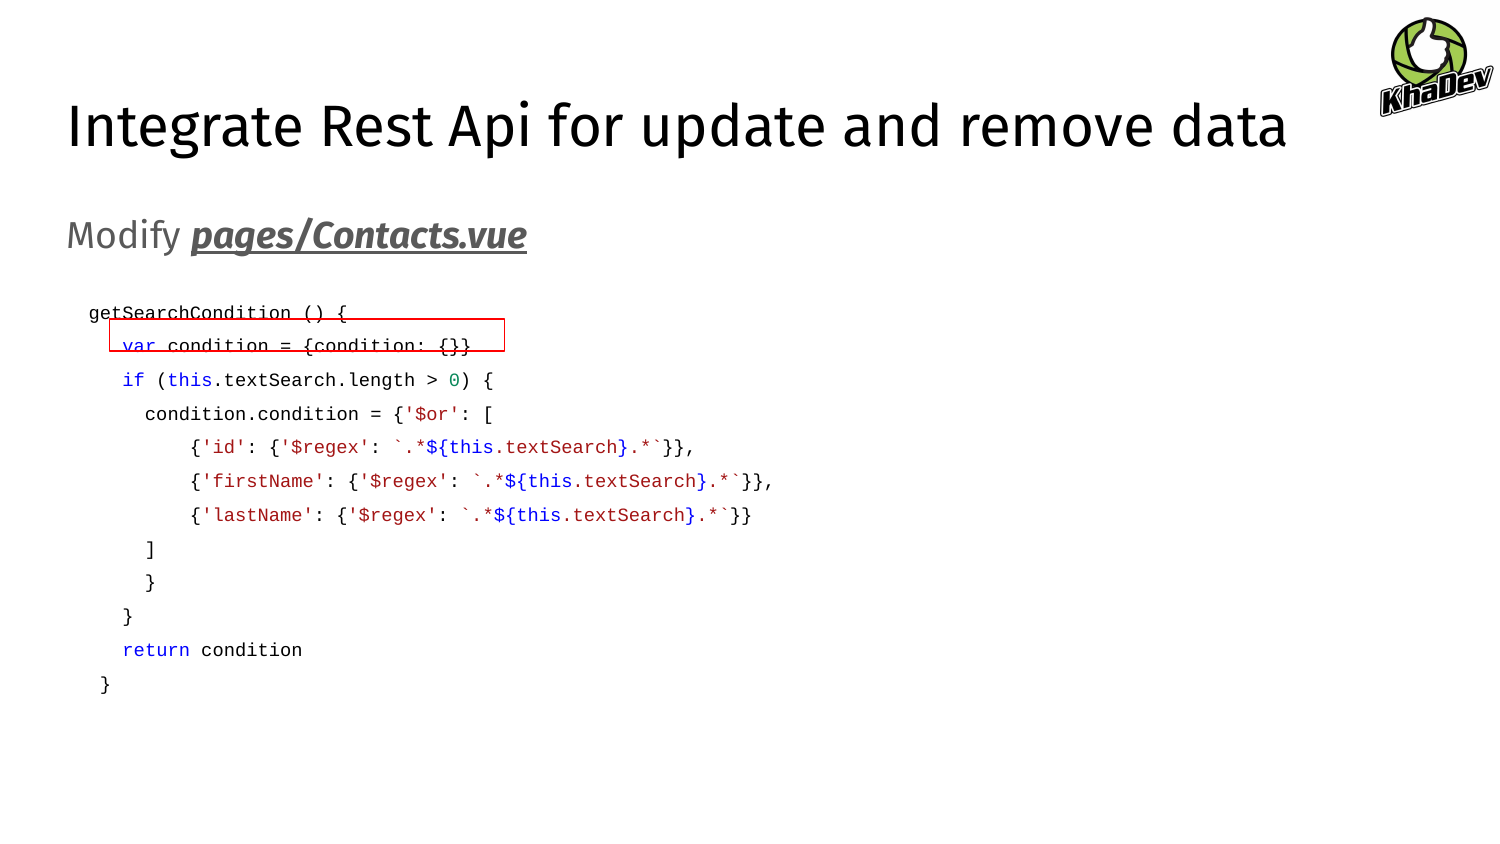

# Integrate Rest Api for update and remove data
Modify pages/Contacts.vue
  getSearchCondition () {
     var condition = {condition: {}}
     if (this.textSearch.length > 0) {
       condition.condition = {'$or': [
           {'id': {'$regex': `.*${this.textSearch}.*`}},
           {'firstName': {'$regex': `.*${this.textSearch}.*`}},
           {'lastName': {'$regex': `.*${this.textSearch}.*`}}
       ]
       }
     }
     return condition
   }